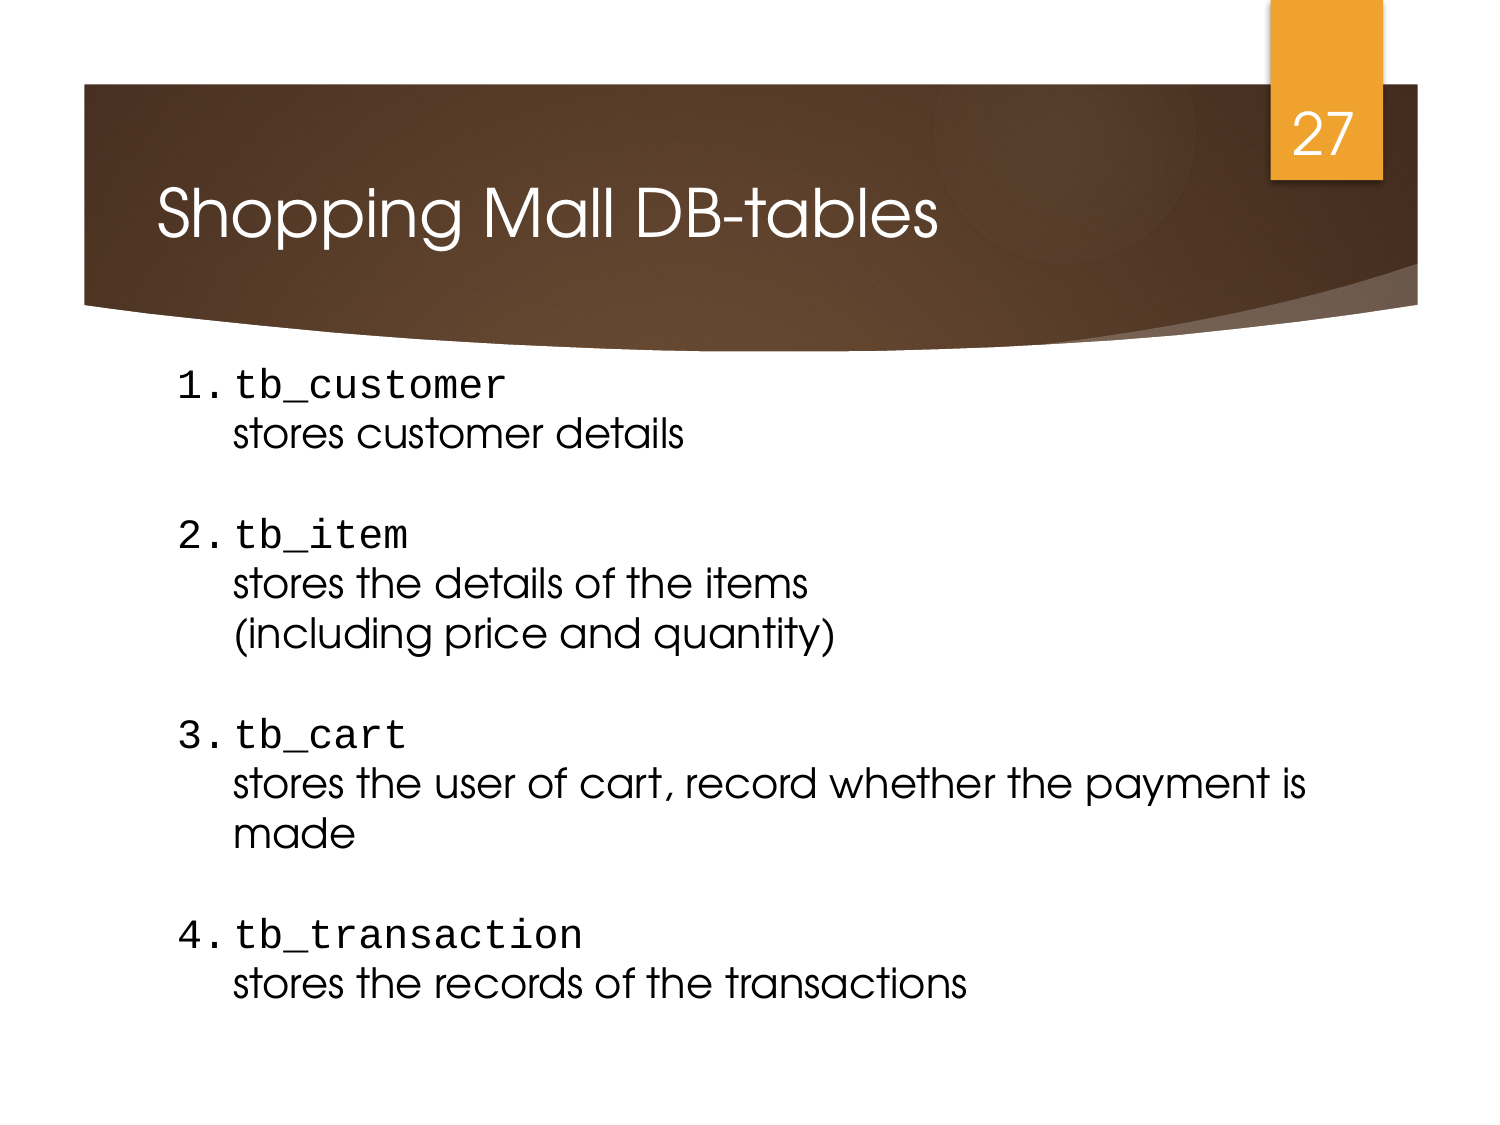

27
# Shopping Mall DB-tables
tb_customer
stores customer details

tb_item
stores the details of the items
(including price and quantity)

tb_cart
stores the user of cart, record whether the payment is made

tb_transaction
stores the records of the transactions